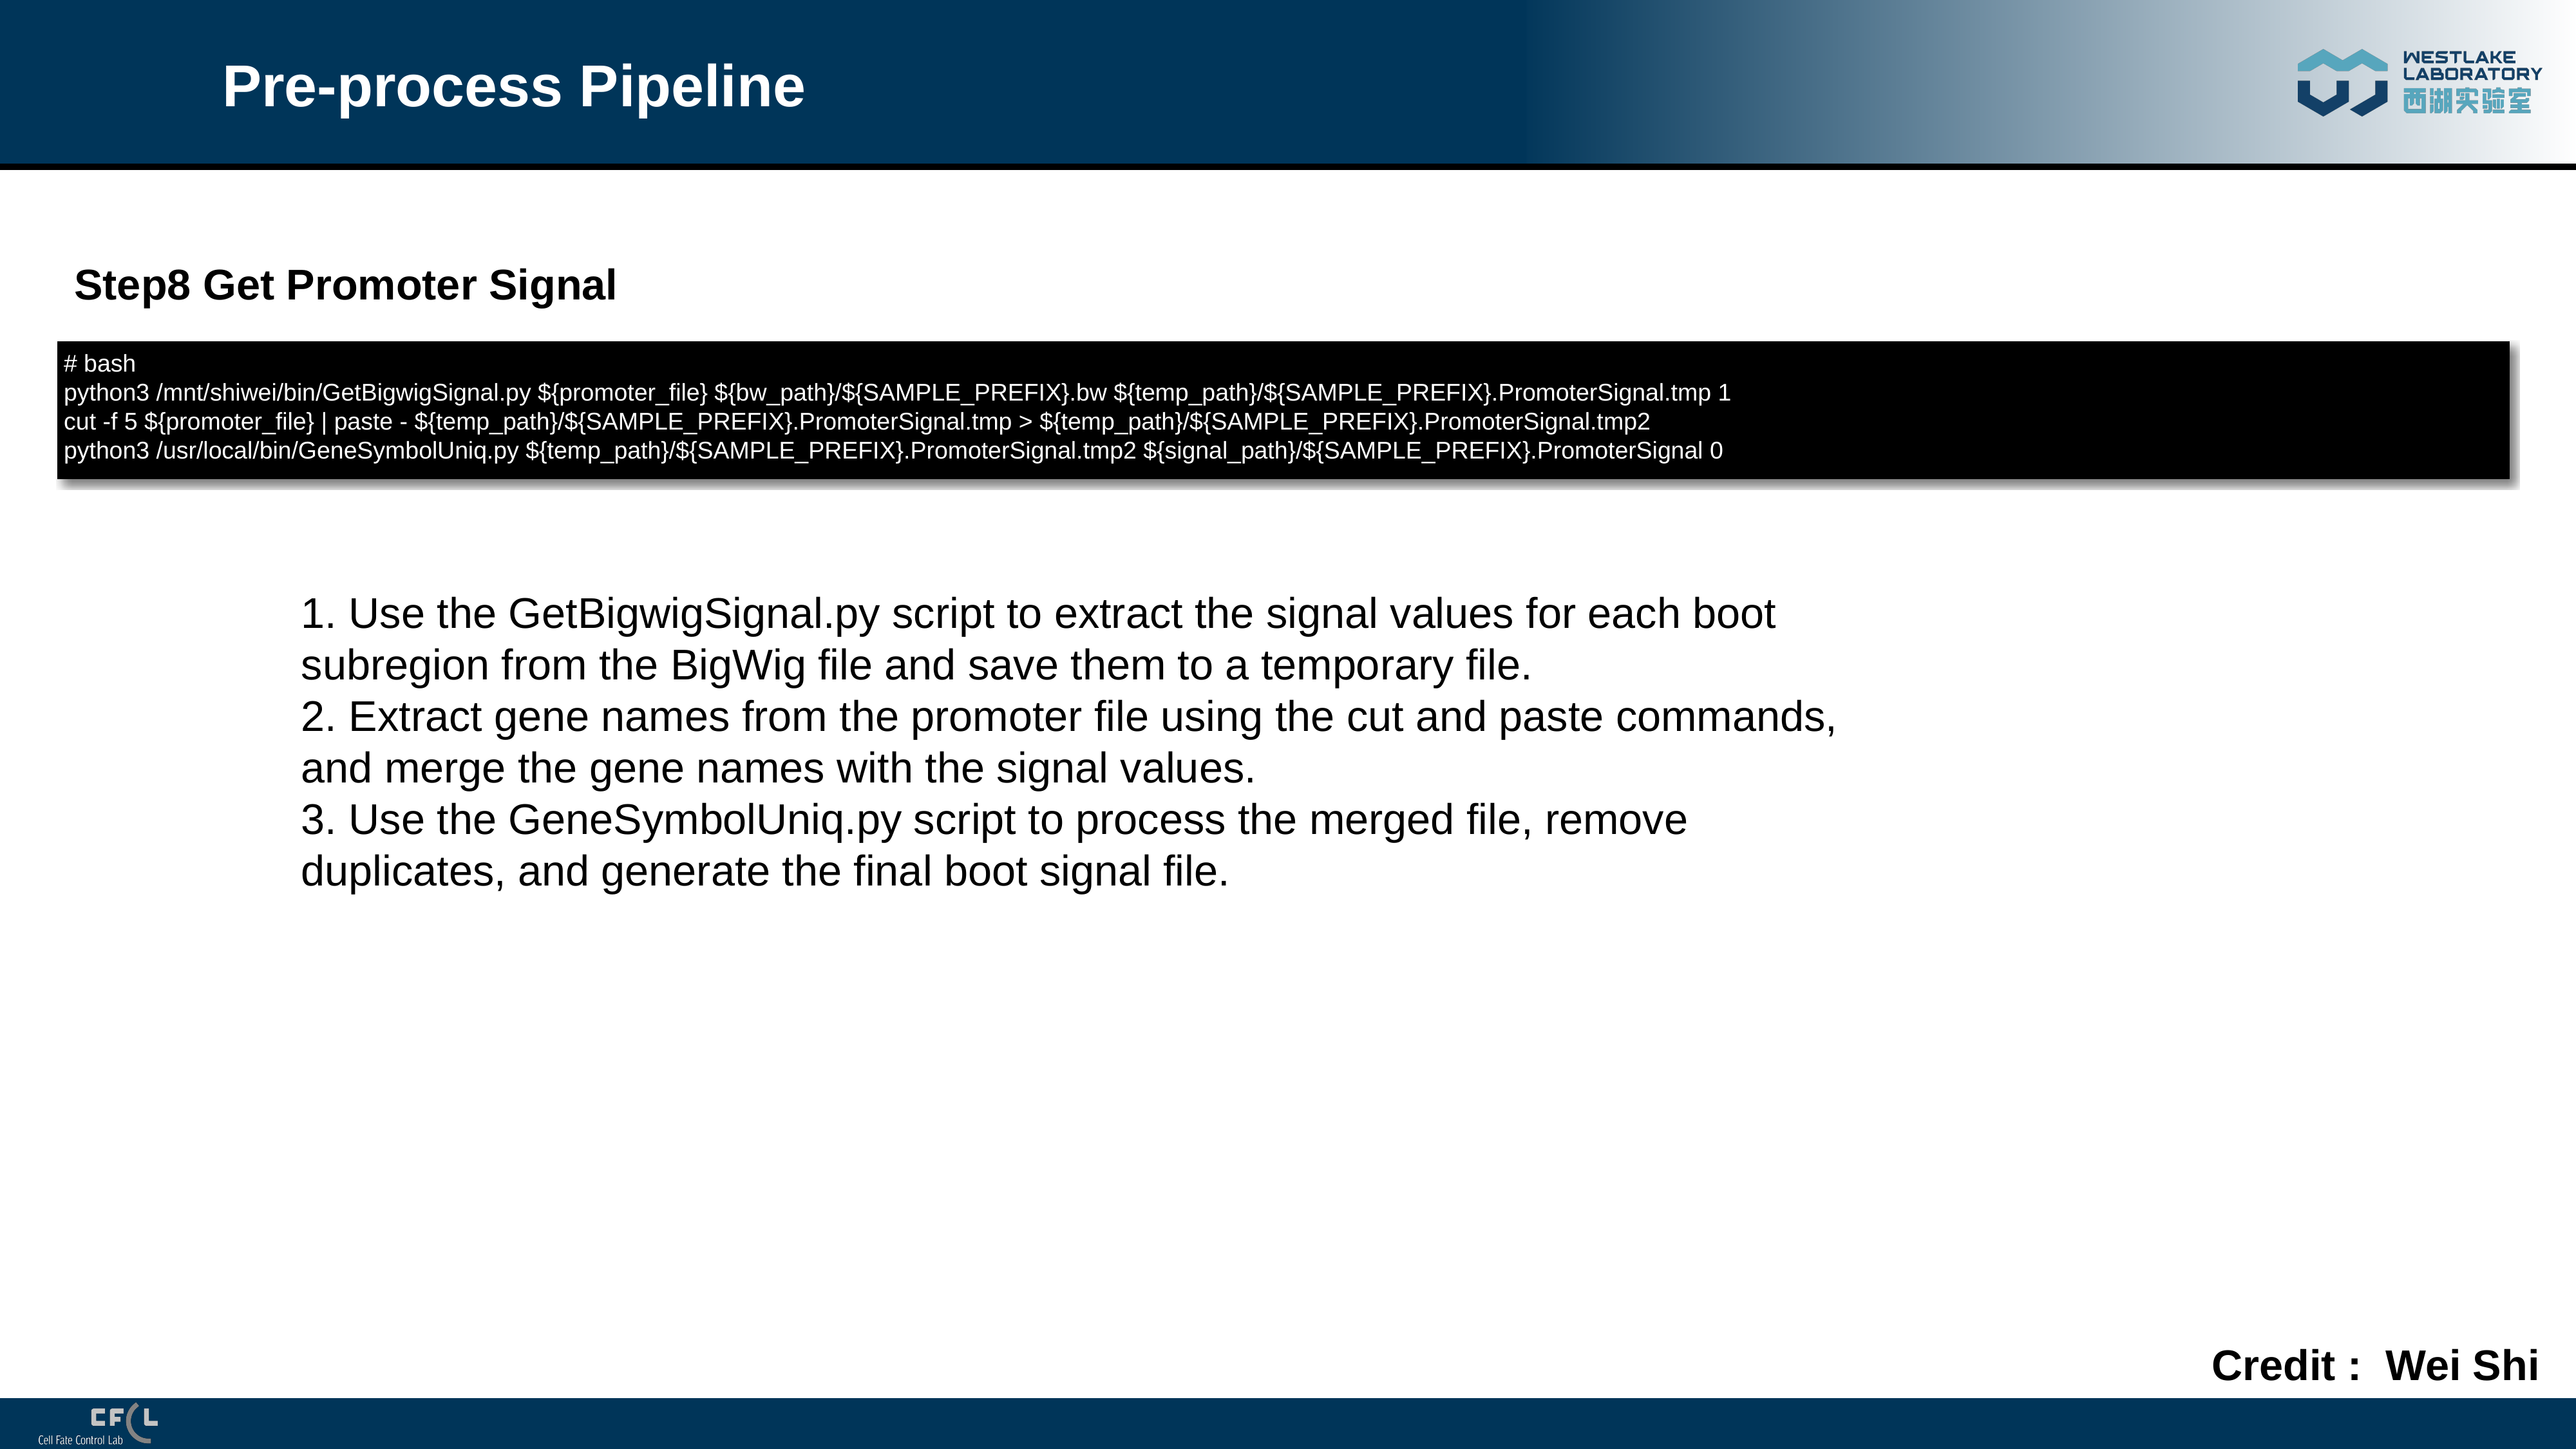

# Pre-process Pipeline
Step8 Get Promoter Signal
# bash
python3 /mnt/shiwei/bin/GetBigwigSignal.py ${promoter_file} ${bw_path}/${SAMPLE_PREFIX}.bw ${temp_path}/${SAMPLE_PREFIX}.PromoterSignal.tmp 1
cut -f 5 ${promoter_file} | paste - ${temp_path}/${SAMPLE_PREFIX}.PromoterSignal.tmp > ${temp_path}/${SAMPLE_PREFIX}.PromoterSignal.tmp2
python3 /usr/local/bin/GeneSymbolUniq.py ${temp_path}/${SAMPLE_PREFIX}.PromoterSignal.tmp2 ${signal_path}/${SAMPLE_PREFIX}.PromoterSignal 0
1. Use the GetBigwigSignal.py script to extract the signal values for each boot subregion from the BigWig file and save them to a temporary file.
2. Extract gene names from the promoter file using the cut and paste commands, and merge the gene names with the signal values.
3. Use the GeneSymbolUniq.py script to process the merged file, remove duplicates, and generate the final boot signal file.
Credit :  Wei Shi